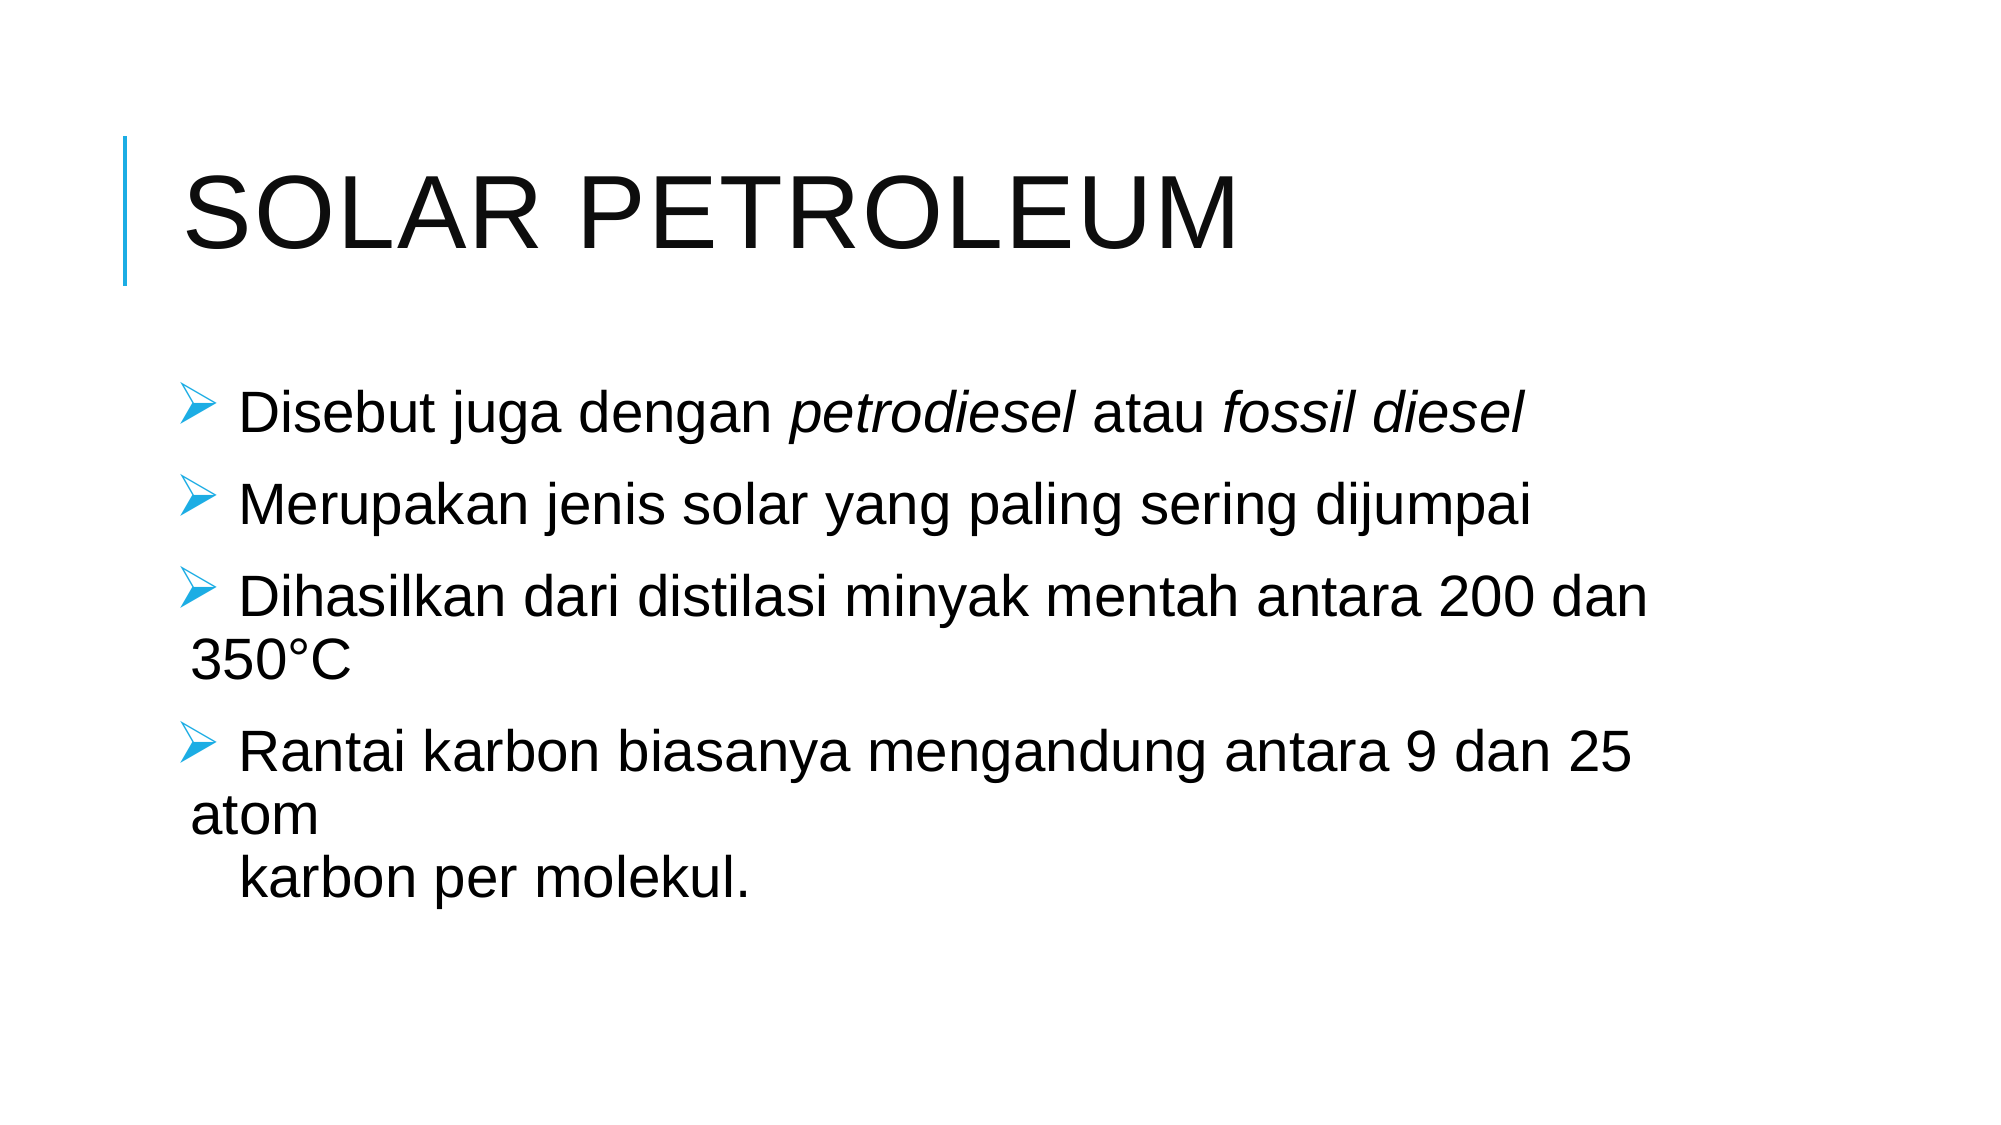

# SOLAR PETROLEUM
 Disebut juga dengan petrodiesel atau fossil diesel
 Merupakan jenis solar yang paling sering dijumpai
 Dihasilkan dari distilasi minyak mentah antara 200 dan 350°C
 Rantai karbon biasanya mengandung antara 9 dan 25 atom
   karbon per molekul.